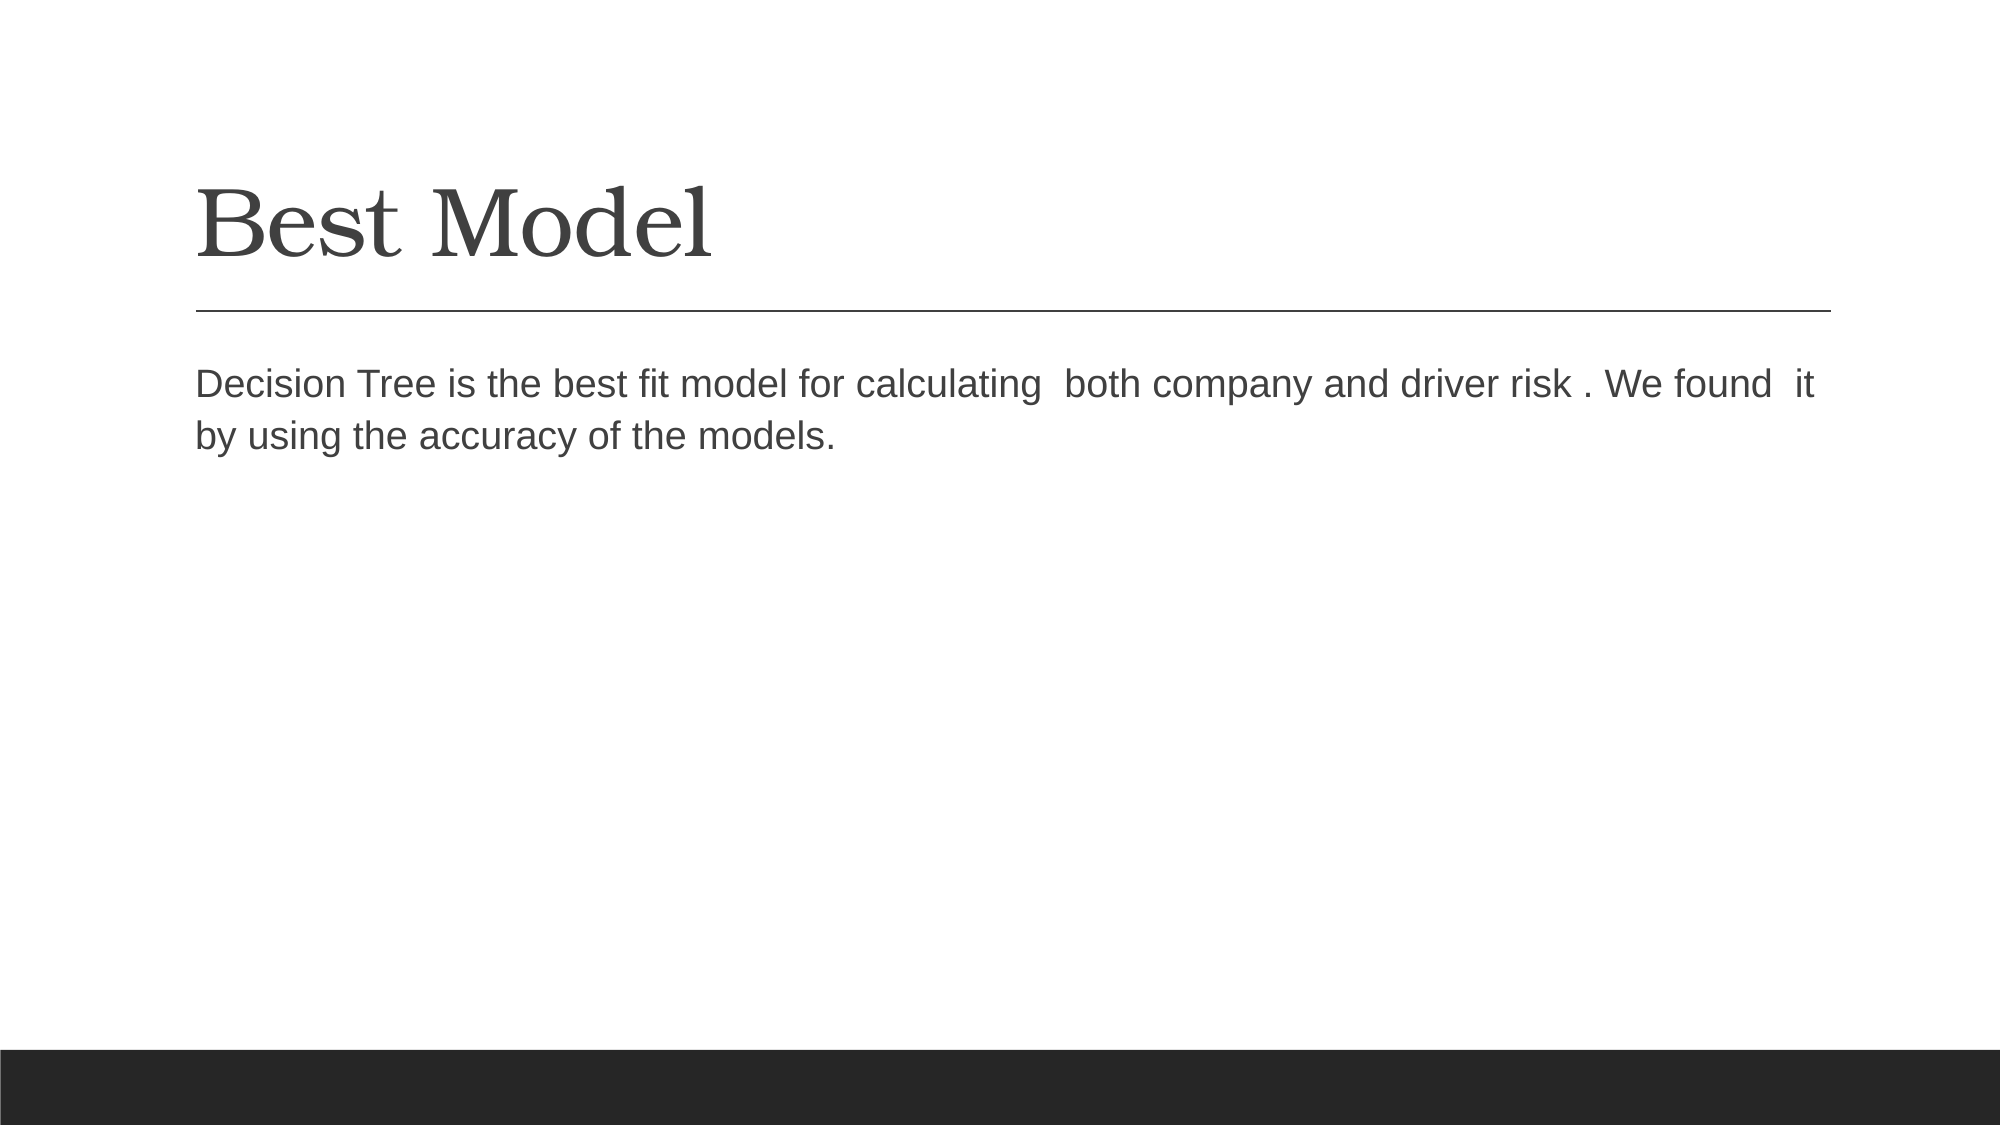

# Best Model
Decision Tree is the best fit model for calculating  both company and driver risk . We found  it  by using the accuracy of the models.